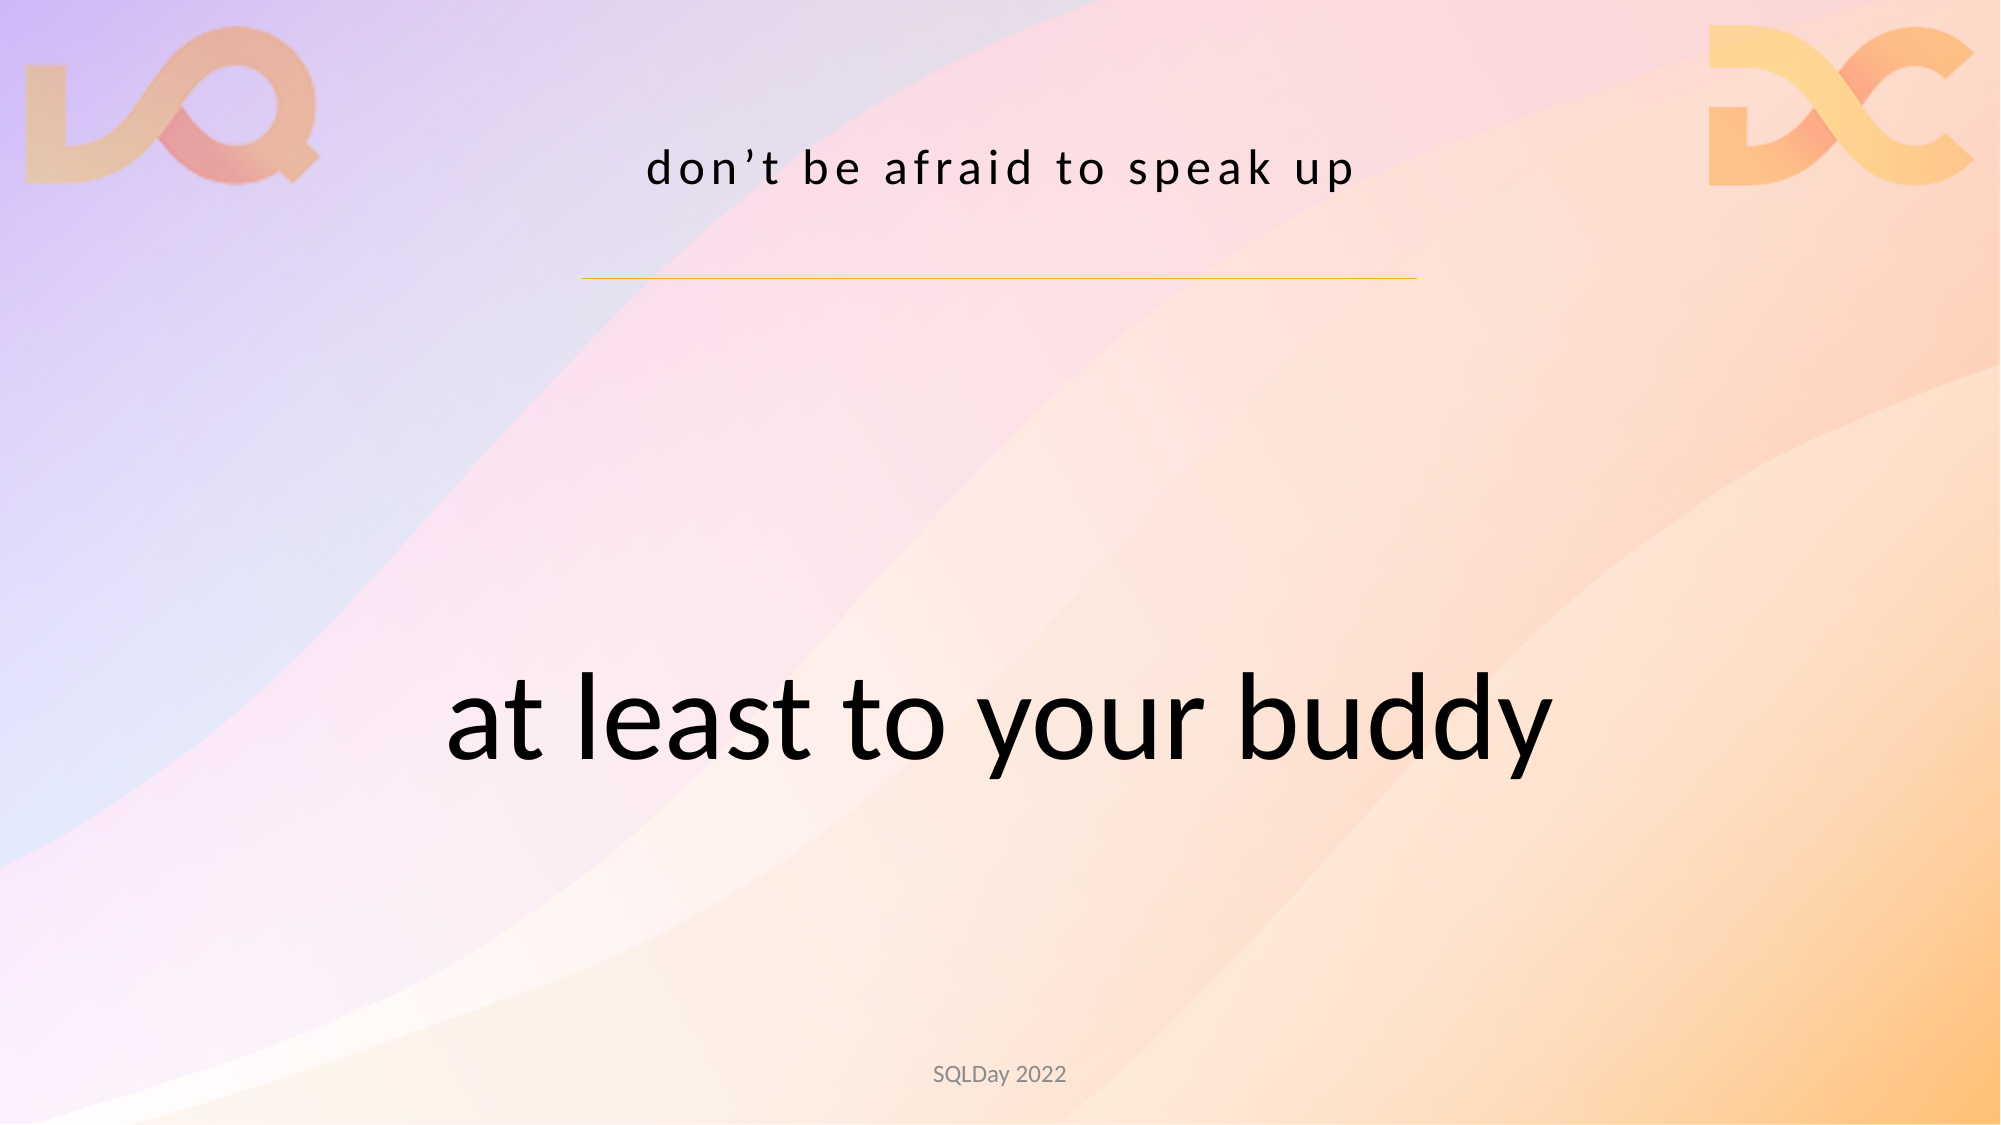

# don’t be afraid to speak up
at least to your buddy
SQLDay 2022